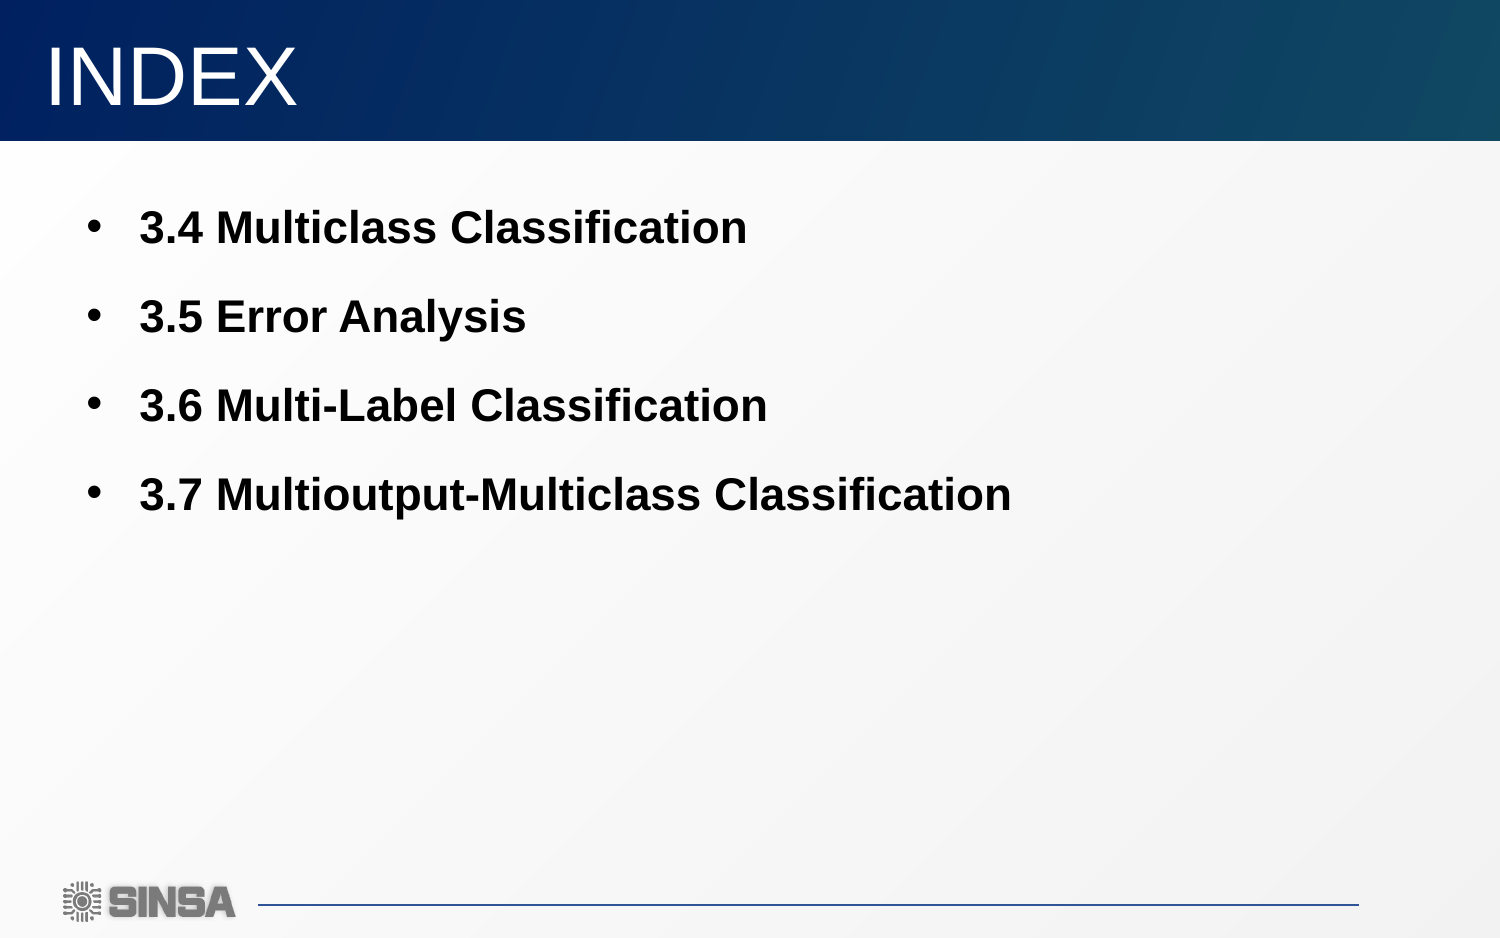

# INDEX
3.4 Multiclass Classification
3.5 Error Analysis
3.6 Multi-Label Classification
3.7 Multioutput-Multiclass Classification